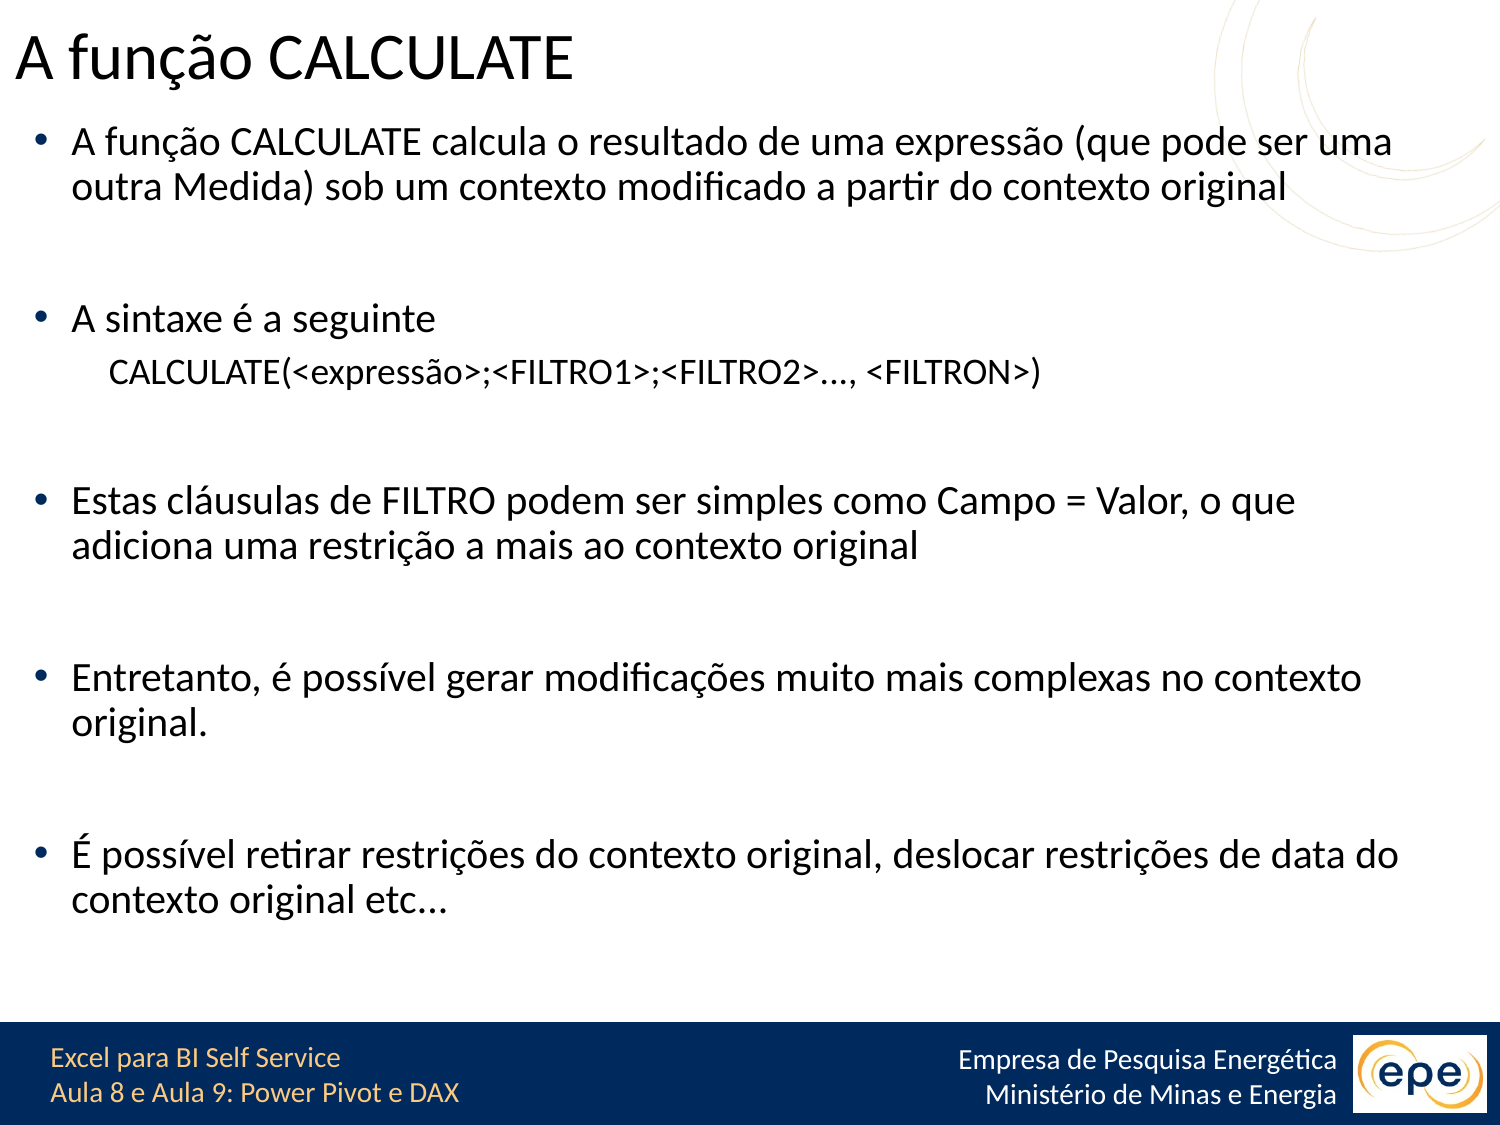

# A função CALCULATE
A função CALCULATE calcula o resultado de uma expressão (que pode ser uma outra Medida) sob um contexto modificado a partir do contexto original

A sintaxe é a seguinte
CALCULATE(<expressão>;<FILTRO1>;<FILTRO2>..., <FILTRON>)

Estas cláusulas de FILTRO podem ser simples como Campo = Valor, o que adiciona uma restrição a mais ao contexto original

Entretanto, é possível gerar modificações muito mais complexas no contexto original.

É possível retirar restrições do contexto original, deslocar restrições de data do contexto original etc...